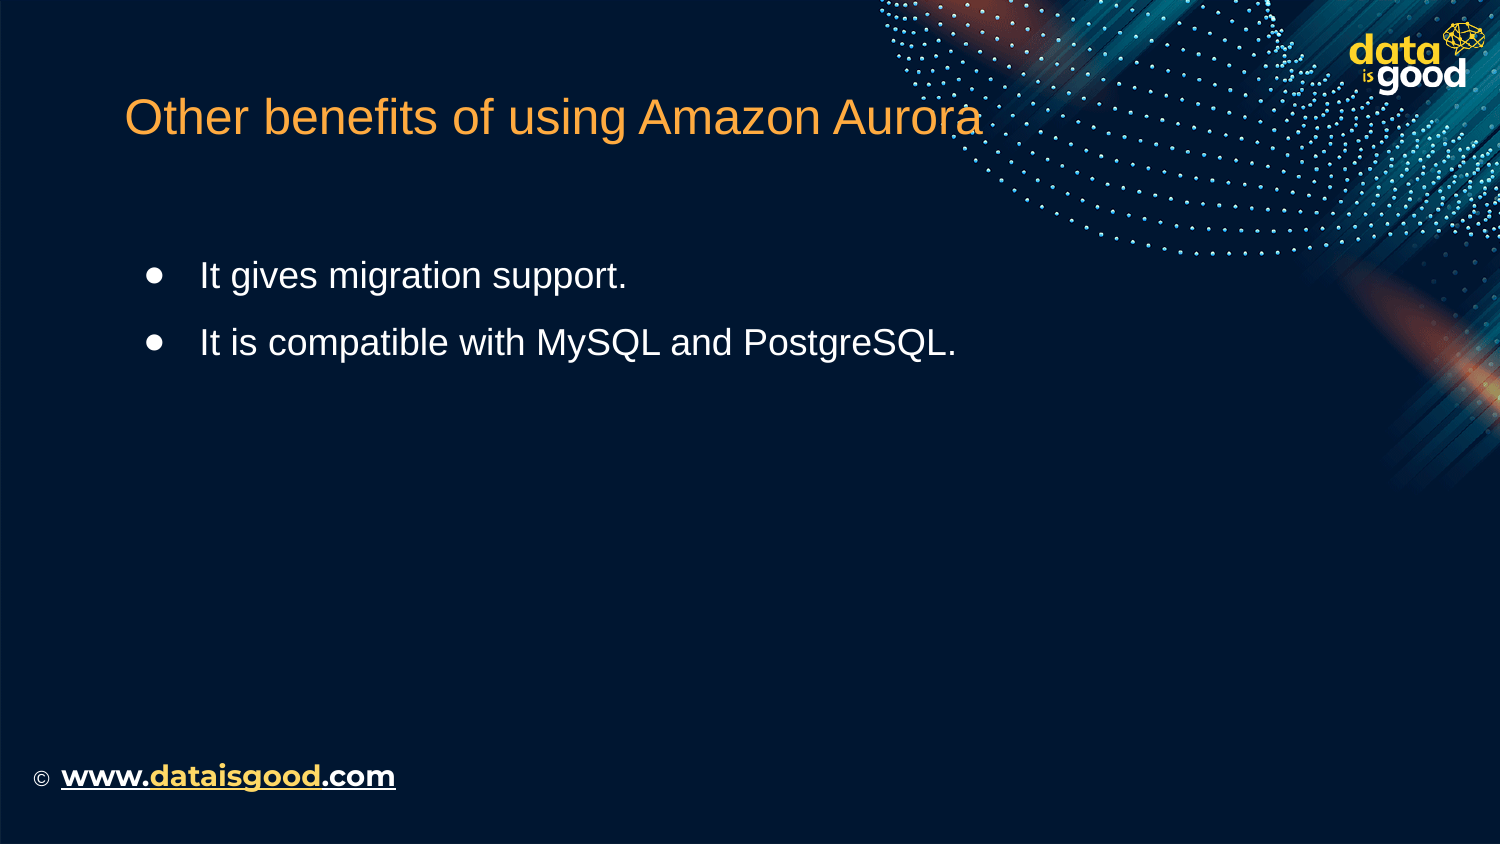

# Other benefits of using Amazon Aurora
It gives migration support.
It is compatible with MySQL and PostgreSQL.